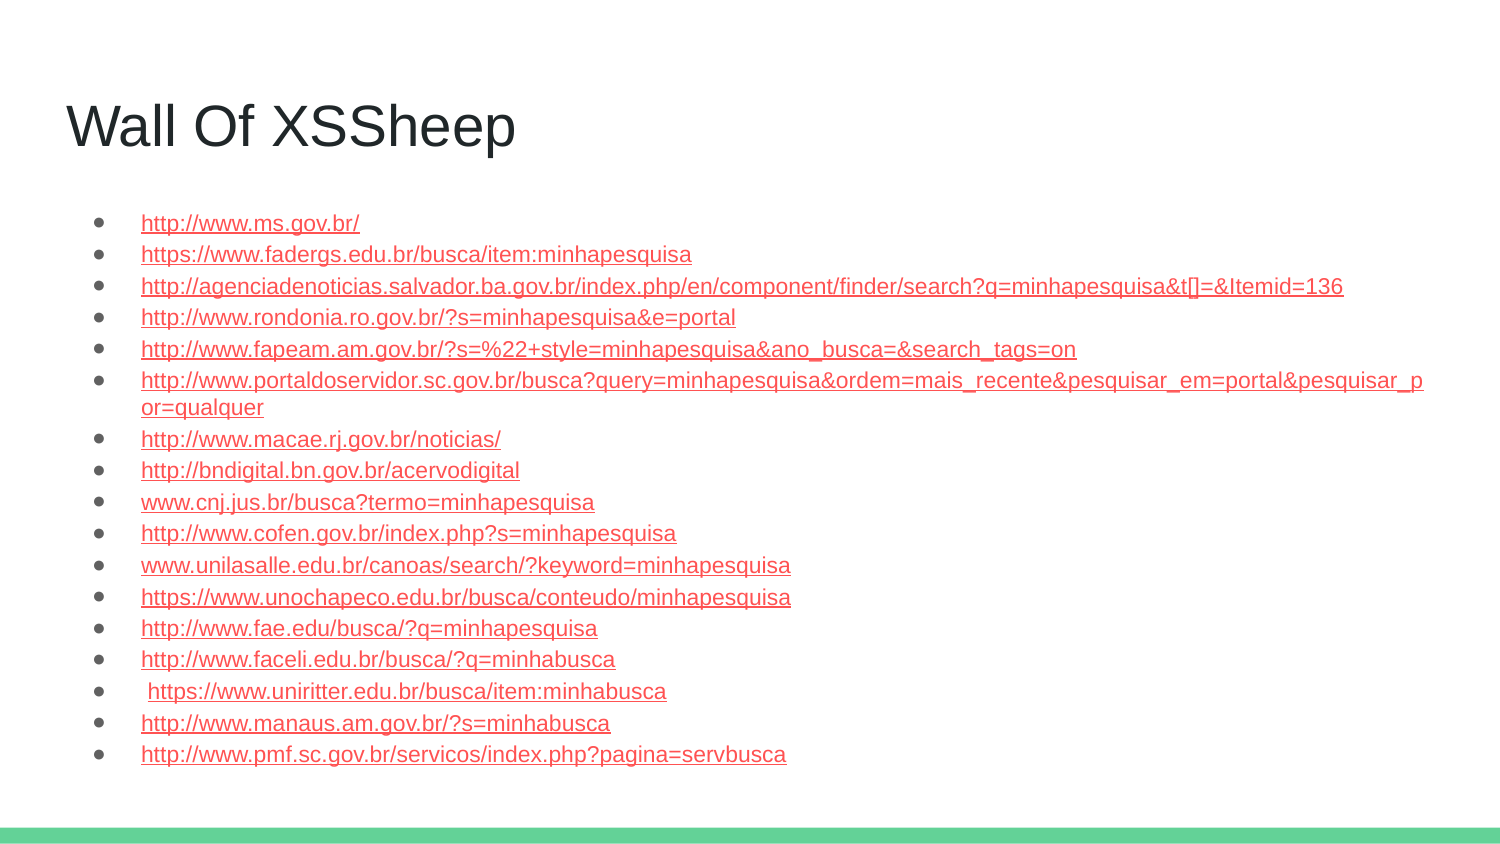

# Wall Of XSSheep
http://www.ms.gov.br/
https://www.fadergs.edu.br/busca/item:minhapesquisa
http://agenciadenoticias.salvador.ba.gov.br/index.php/en/component/finder/search?q=minhapesquisa&t[]=&Itemid=136
http://www.rondonia.ro.gov.br/?s=minhapesquisa&e=portal
http://www.fapeam.am.gov.br/?s=%22+style=minhapesquisa&ano_busca=&search_tags=on
http://www.portaldoservidor.sc.gov.br/busca?query=minhapesquisa&ordem=mais_recente&pesquisar_em=portal&pesquisar_por=qualquer
http://www.macae.rj.gov.br/noticias/
http://bndigital.bn.gov.br/acervodigital
www.cnj.jus.br/busca?termo=minhapesquisa
http://www.cofen.gov.br/index.php?s=minhapesquisa
www.unilasalle.edu.br/canoas/search/?keyword=minhapesquisa
https://www.unochapeco.edu.br/busca/conteudo/minhapesquisa
http://www.fae.edu/busca/?q=minhapesquisa
http://www.faceli.edu.br/busca/?q=minhabusca
 https://www.uniritter.edu.br/busca/item:minhabusca
http://www.manaus.am.gov.br/?s=minhabusca
http://www.pmf.sc.gov.br/servicos/index.php?pagina=servbusca